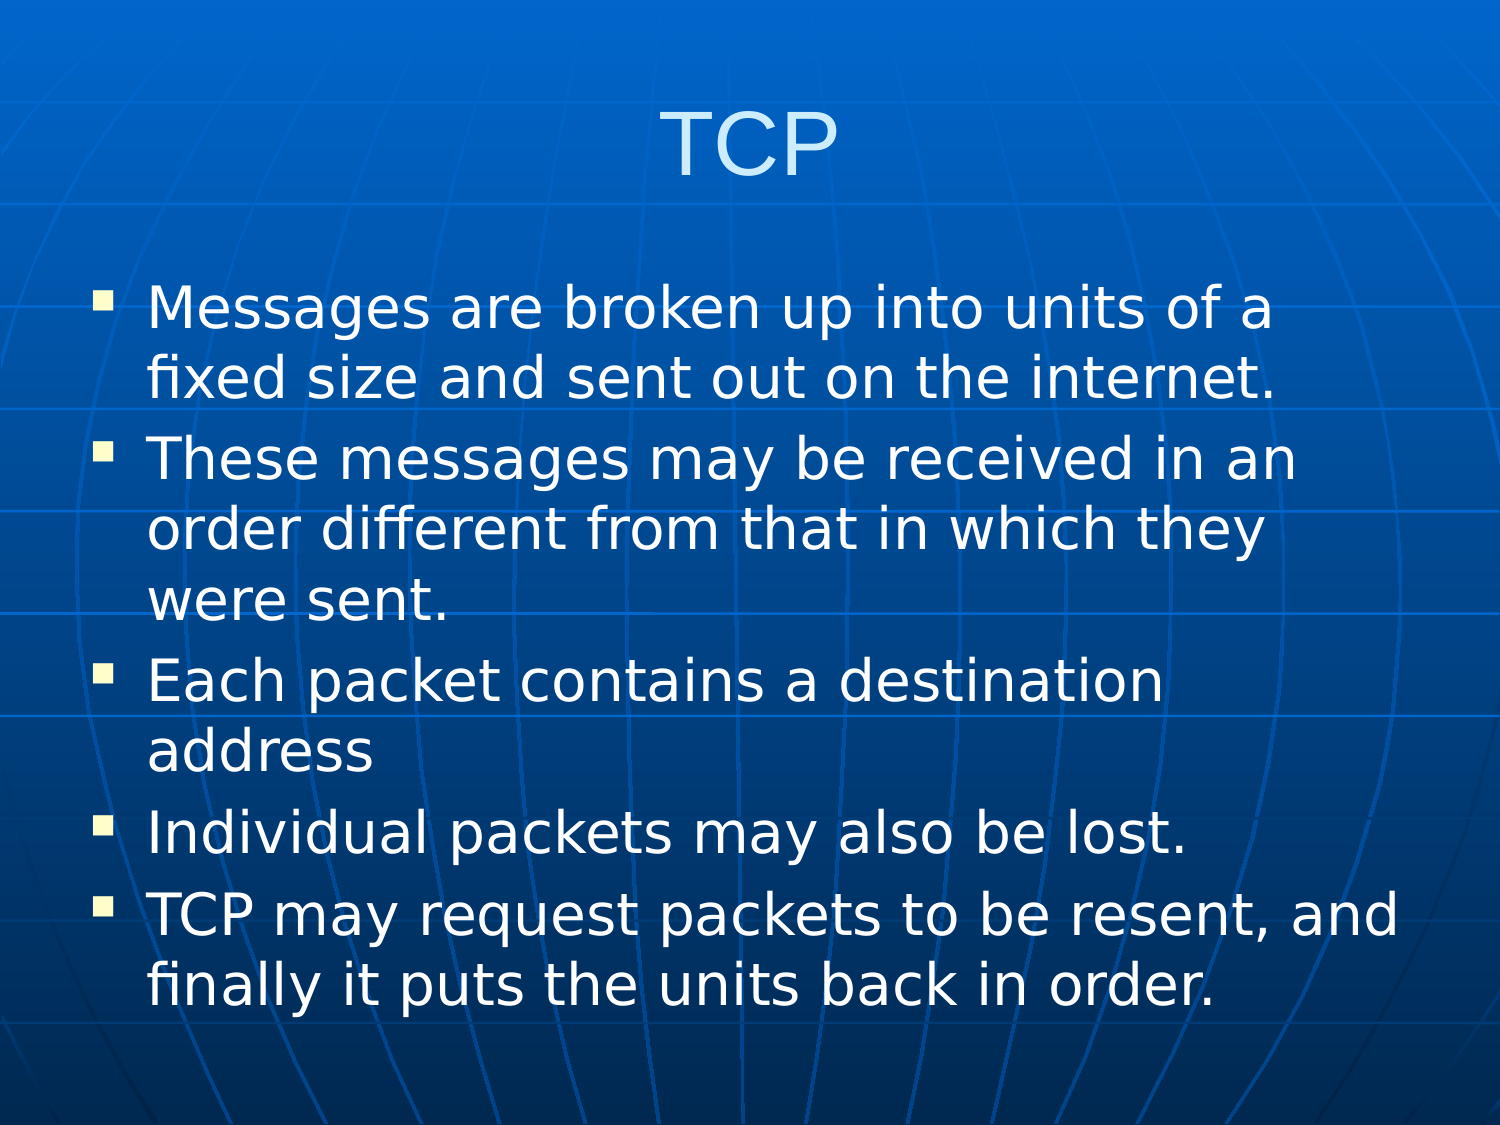

# TCP
Messages are broken up into units of a fixed size and sent out on the internet.
These messages may be received in an order different from that in which they were sent.
Each packet contains a destination address
Individual packets may also be lost.
TCP may request packets to be resent, and finally it puts the units back in order.